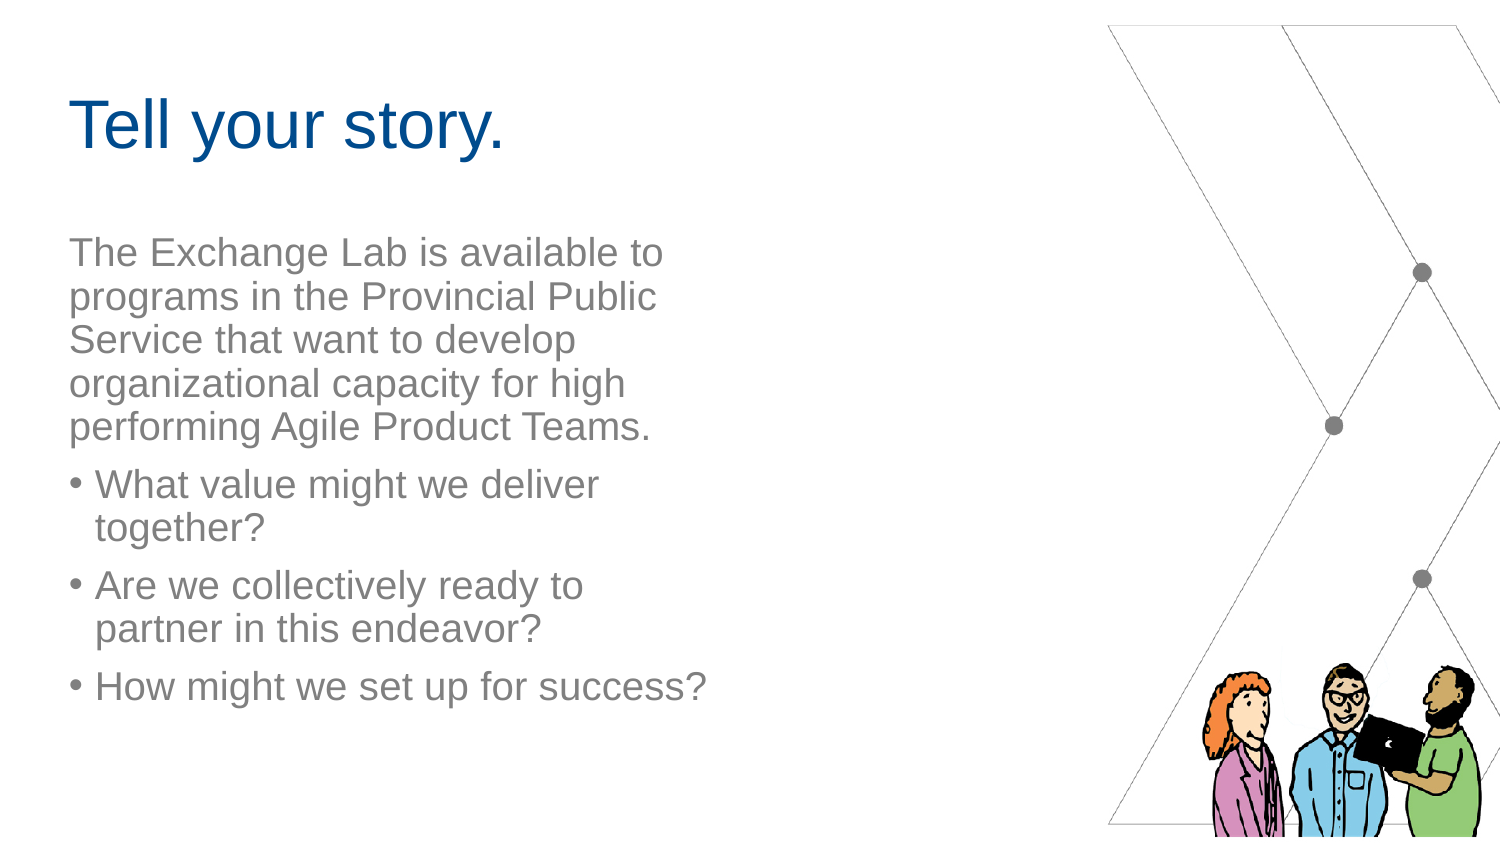

# Tell your story.
The Exchange Lab is available to programs in the Provincial Public Service that want to develop organizational capacity for high performing Agile Product Teams.
What value might we deliver together?
Are we collectively ready to partner in this endeavor?
How might we set up for success?